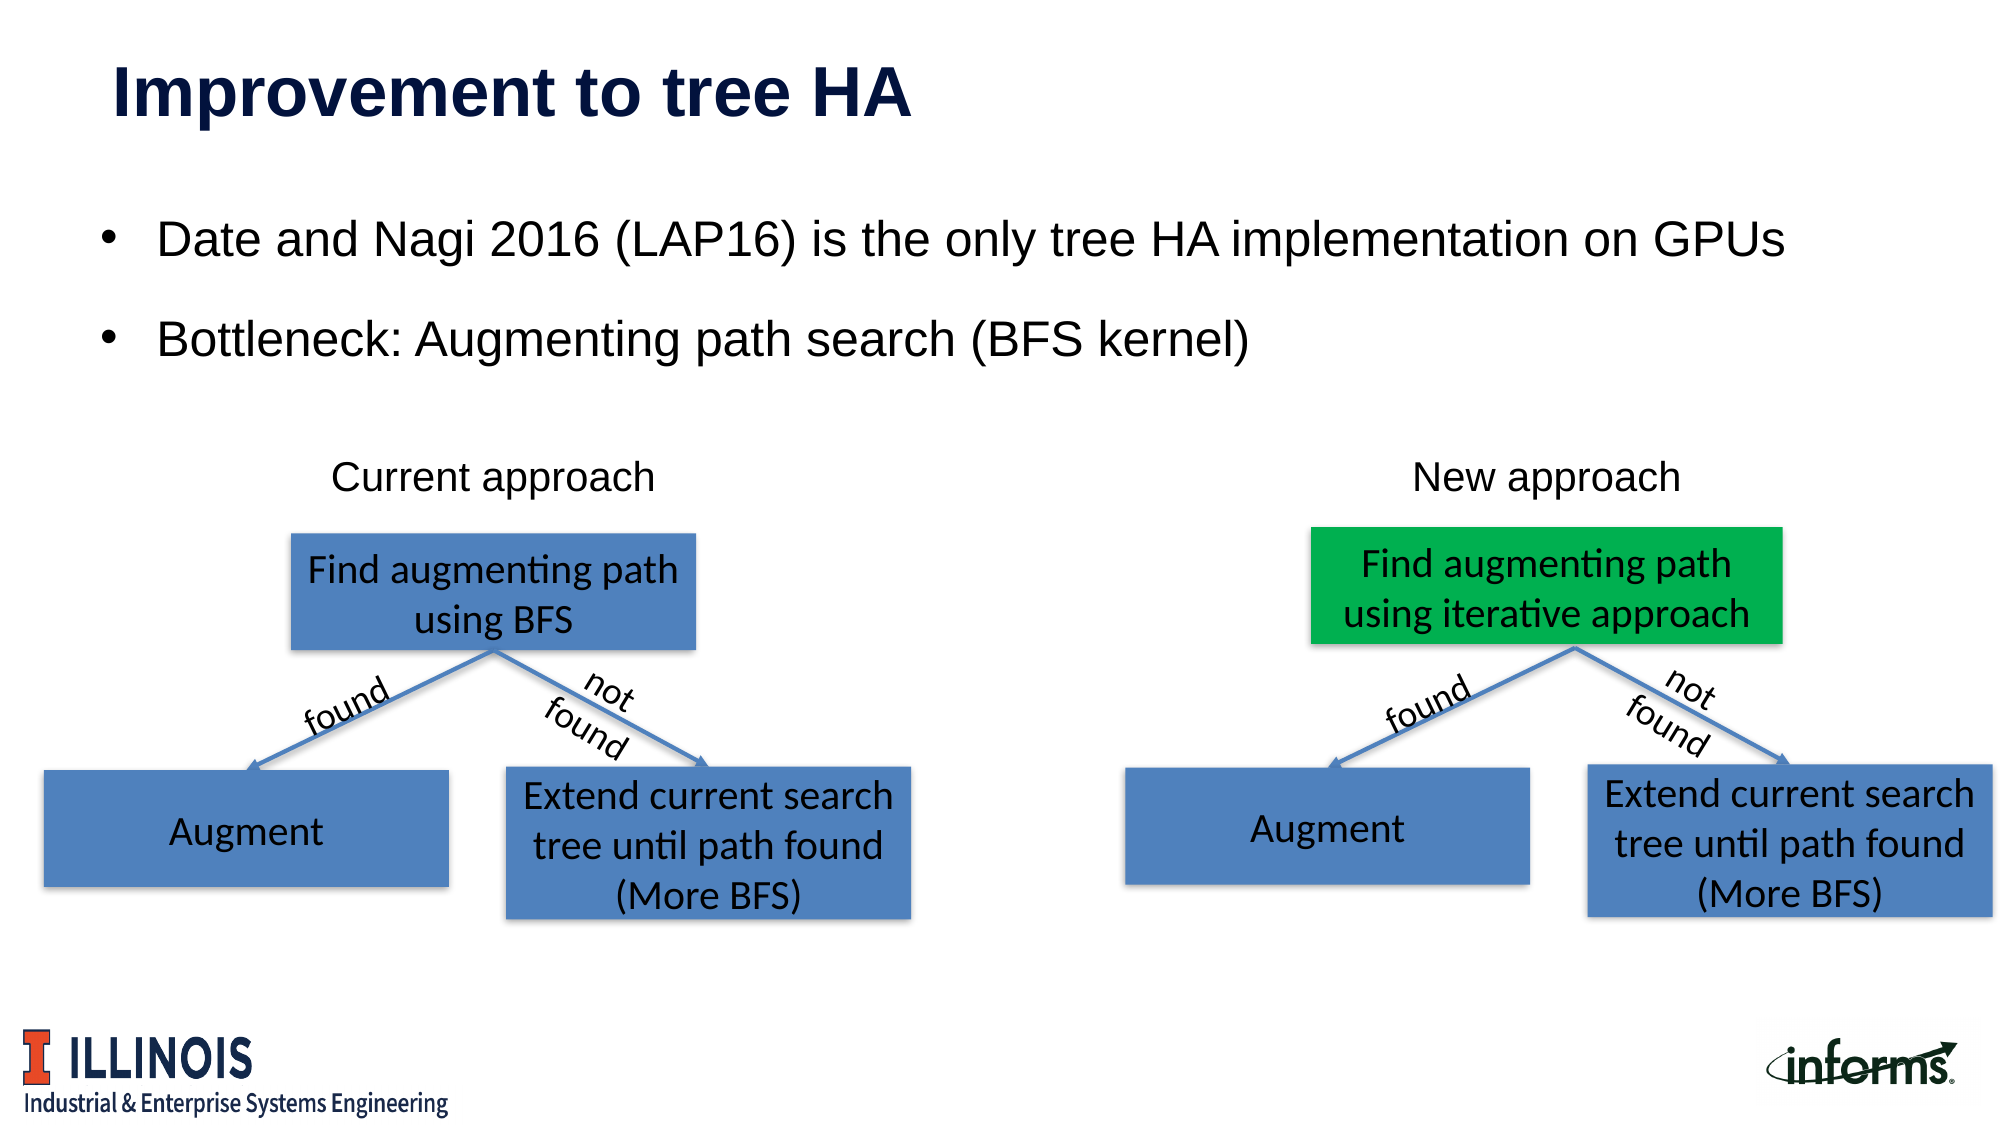

Improvement to tree HA
Date and Nagi 2016 (LAP16) is the only tree HA implementation on GPUs
Bottleneck: Augmenting path search (BFS kernel)
Current approach
Find augmenting path using BFS
not found
found
Extend current search tree until path found (More BFS)
Augment
New approach
Find augmenting path using iterative approach
not found
found
Extend current search tree until path found (More BFS)
Augment